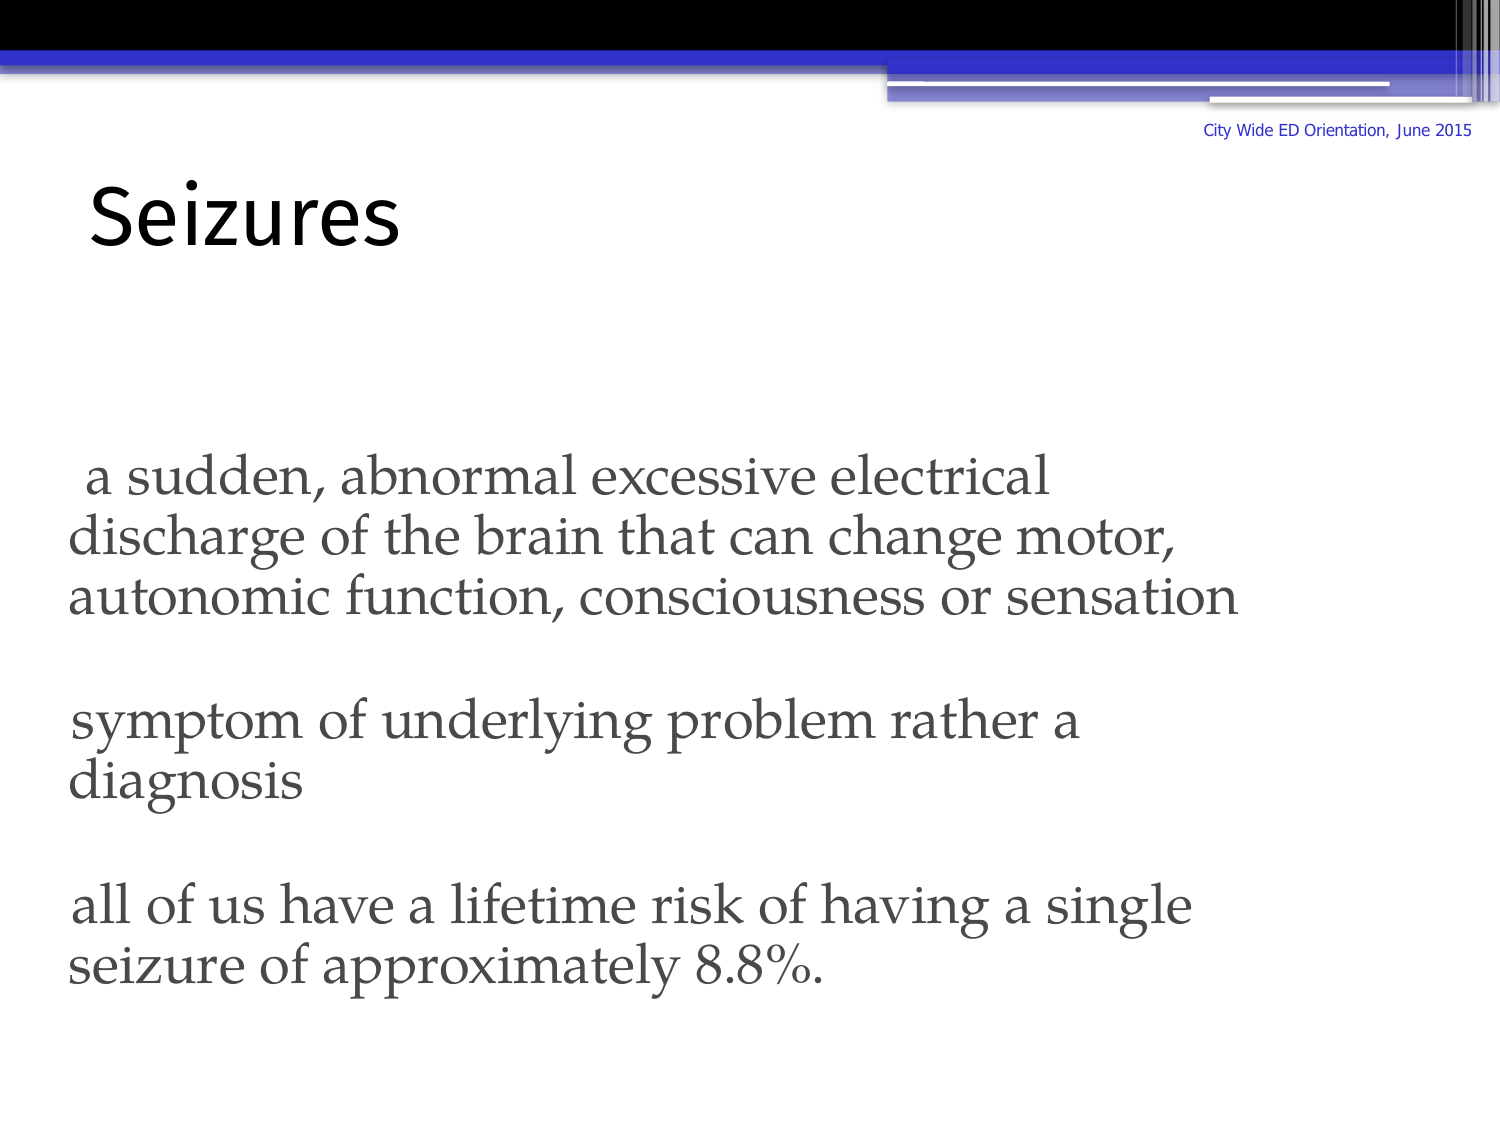

City Wide ED Orientation, June 2015
# Seizures

 a sudden, abnormal excessive electrical discharge of the brain that can change motor, autonomic function, consciousness or sensation

symptom of underlying problem rather a diagnosis

all of us have a lifetime risk of having a single seizure of approximately 8.8%.